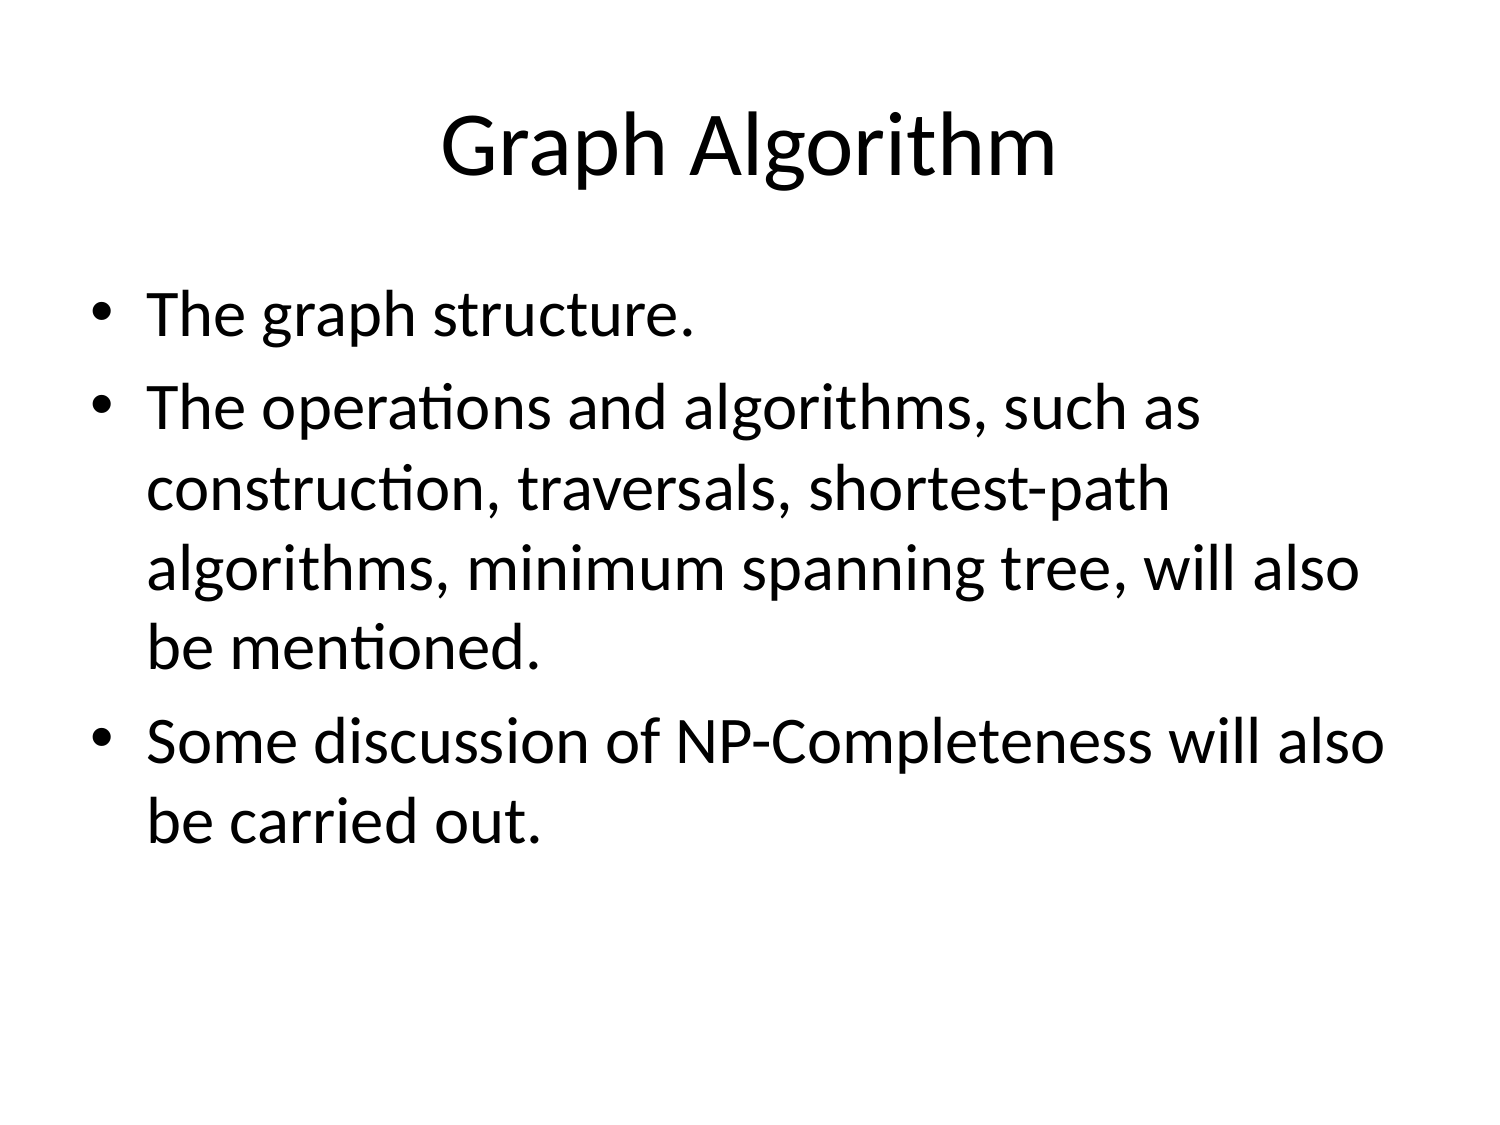

# Graph Algorithm
The graph structure.
The operations and algorithms, such as construction, traversals, shortest-path algorithms, minimum spanning tree, will also be mentioned.
Some discussion of NP-Completeness will also be carried out.